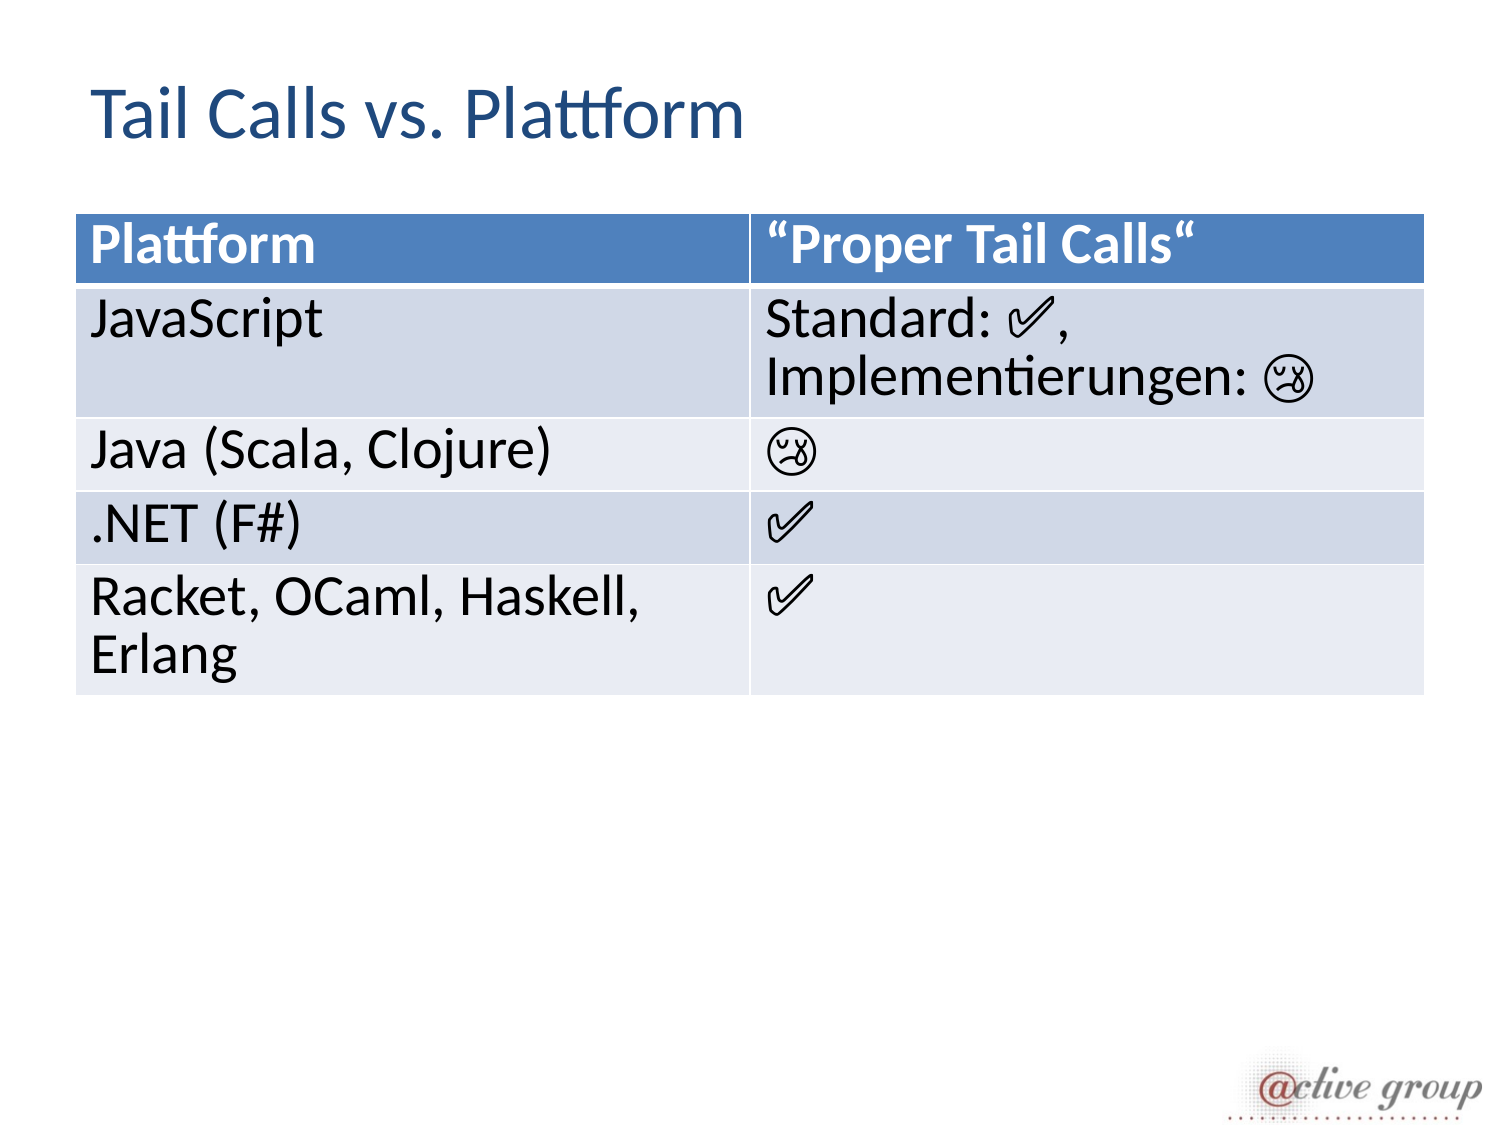

# Tail Calls vs. Plattform
| Plattform | “Proper Tail Calls“ |
| --- | --- |
| JavaScript | Standard: ✅, Implementierungen: 😢 |
| Java (Scala, Clojure) | 😢 |
| .NET (F#) | ✅ |
| Racket, OCaml, Haskell, Erlang | ✅ |